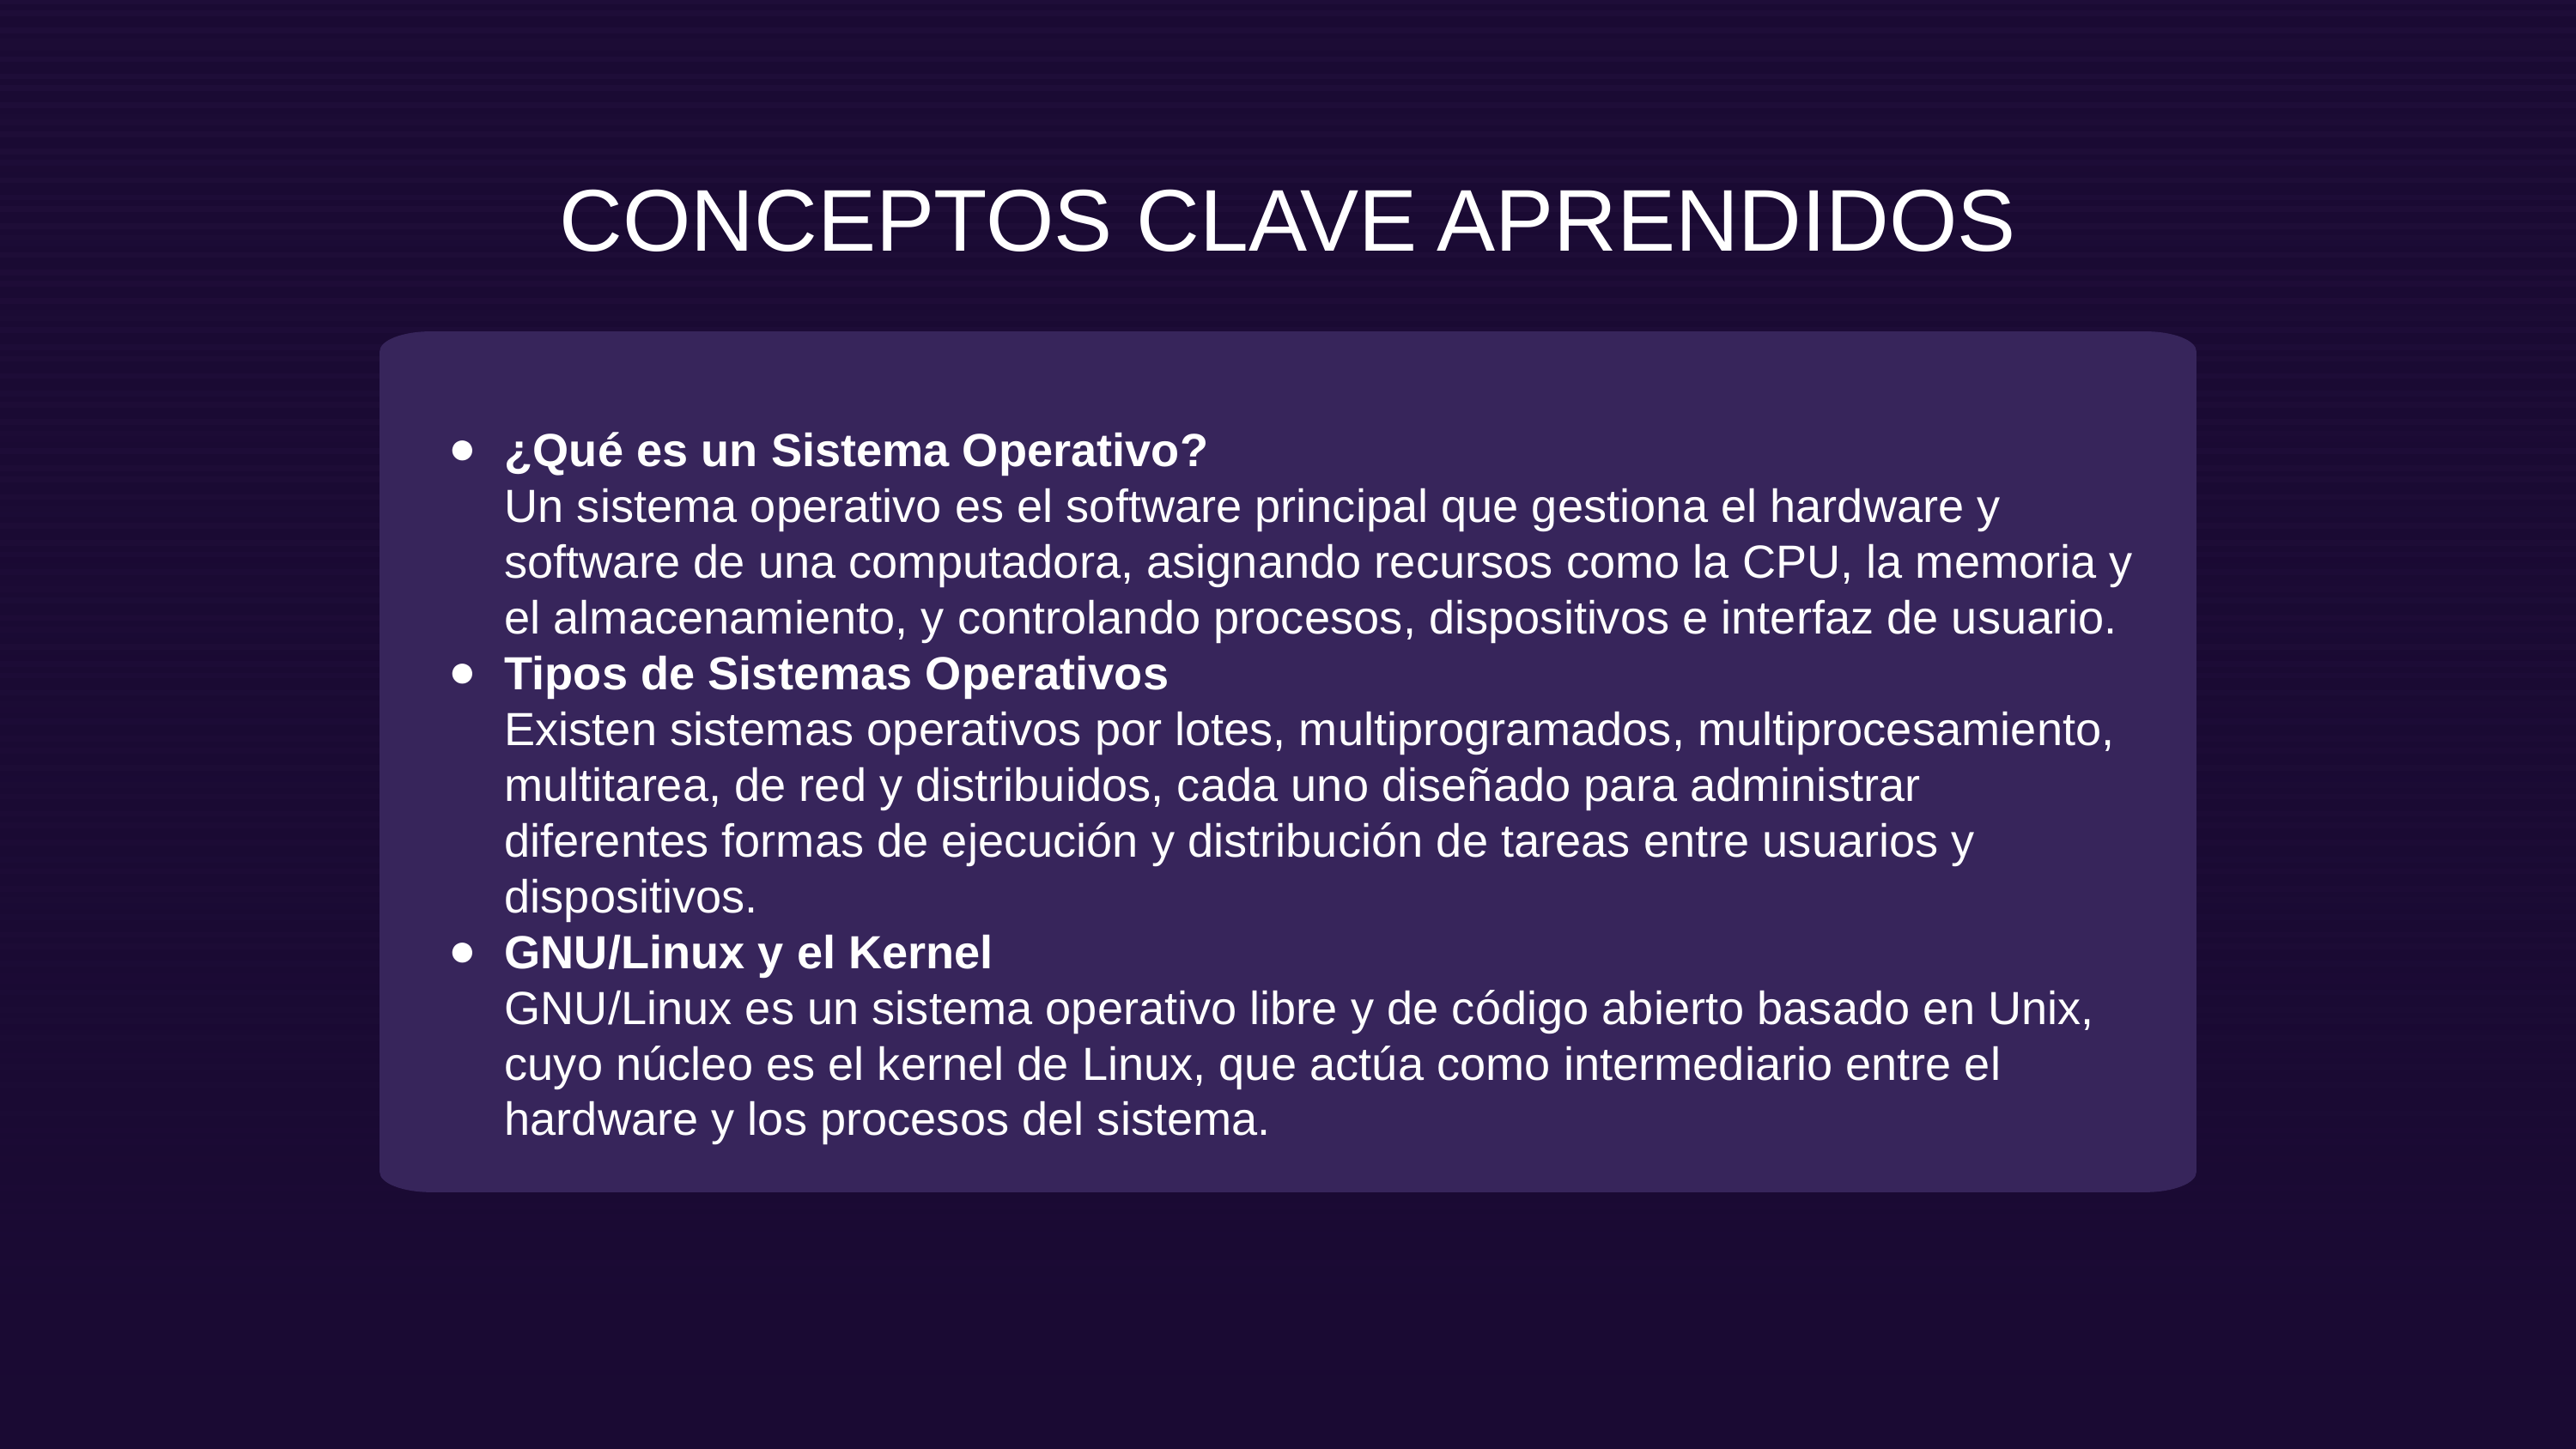

CONCEPTOS CLAVE APRENDIDOS

¿Qué es un Sistema Operativo?
Un sistema operativo es el software principal que gestiona el hardware y software de una computadora, asignando recursos como la CPU, la memoria y el almacenamiento, y controlando procesos, dispositivos e interfaz de usuario.
Tipos de Sistemas Operativos
Existen sistemas operativos por lotes, multiprogramados, multiprocesamiento, multitarea, de red y distribuidos, cada uno diseñado para administrar diferentes formas de ejecución y distribución de tareas entre usuarios y dispositivos.
GNU/Linux y el Kernel
GNU/Linux es un sistema operativo libre y de código abierto basado en Unix, cuyo núcleo es el kernel de Linux, que actúa como intermediario entre el hardware y los procesos del sistema.